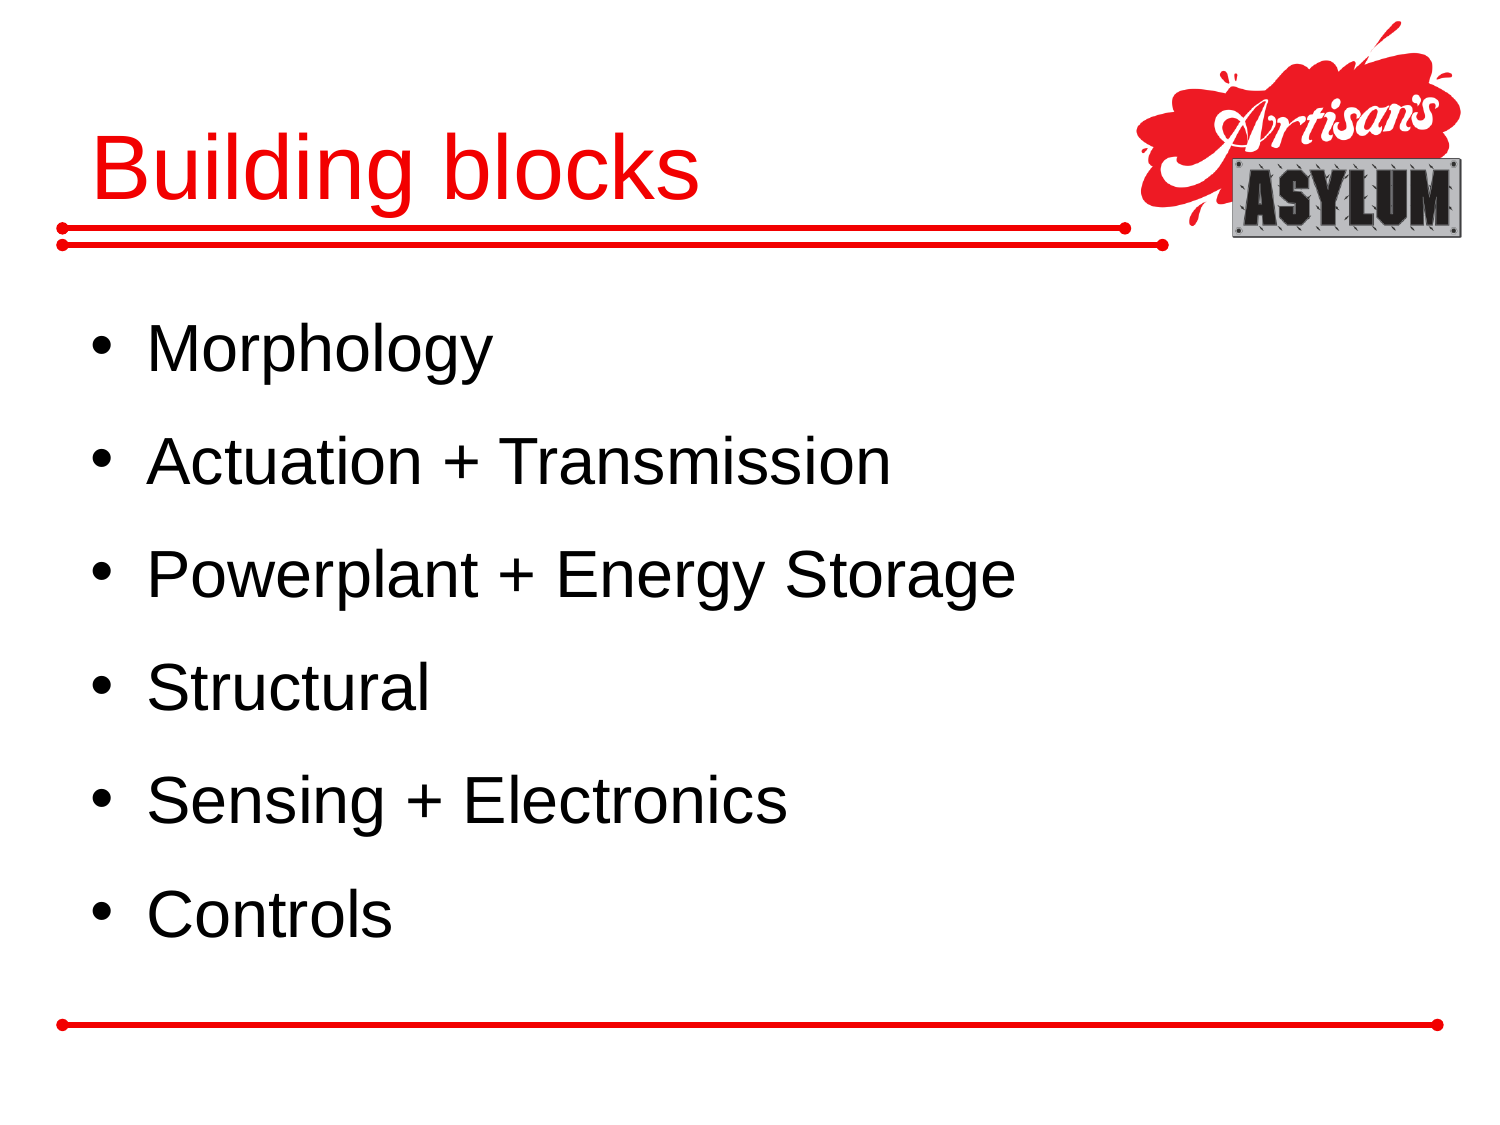

# Building blocks
Morphology
Actuation + Transmission
Powerplant + Energy Storage
Structural
Sensing + Electronics
Controls